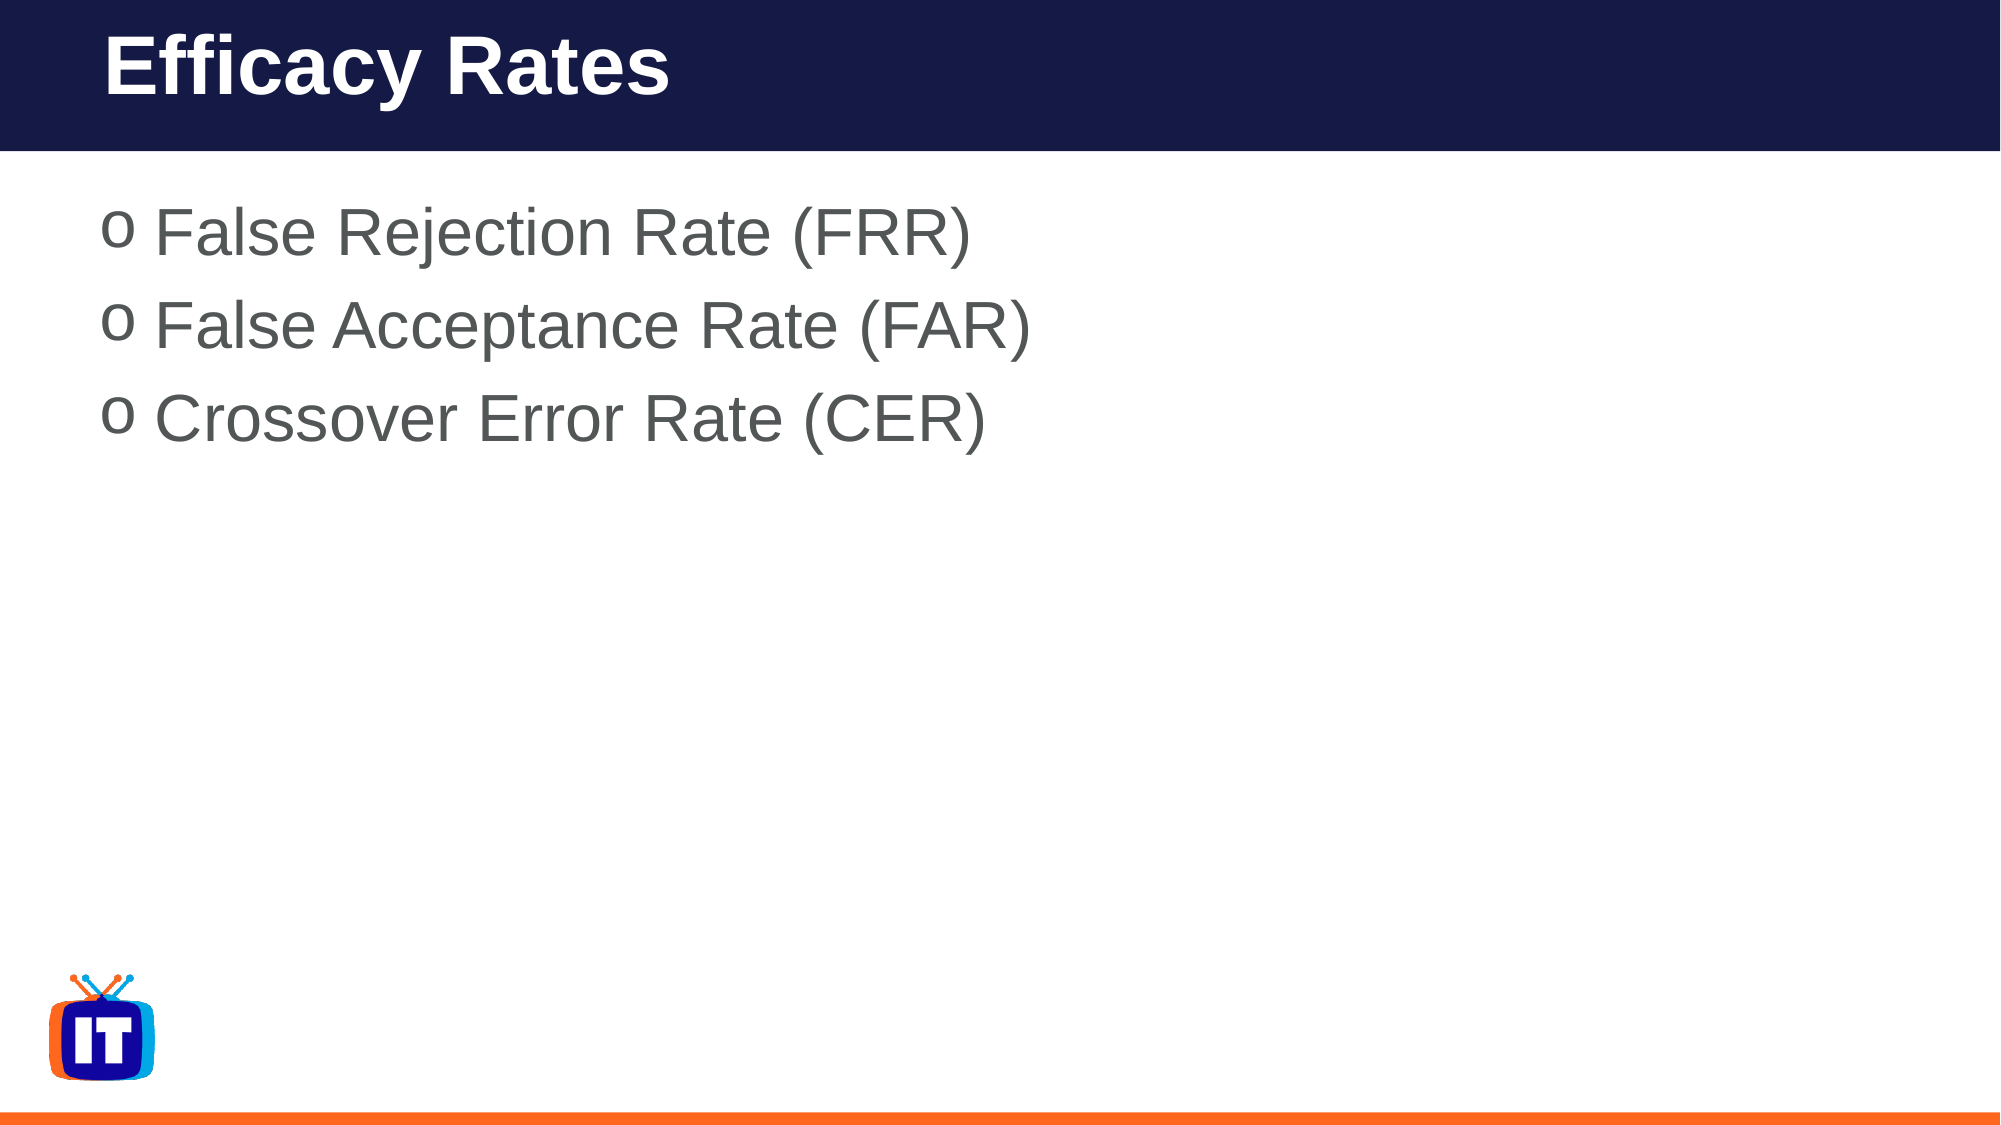

# Efficacy Rates
False Rejection Rate (FRR)
False Acceptance Rate (FAR)
Crossover Error Rate (CER)